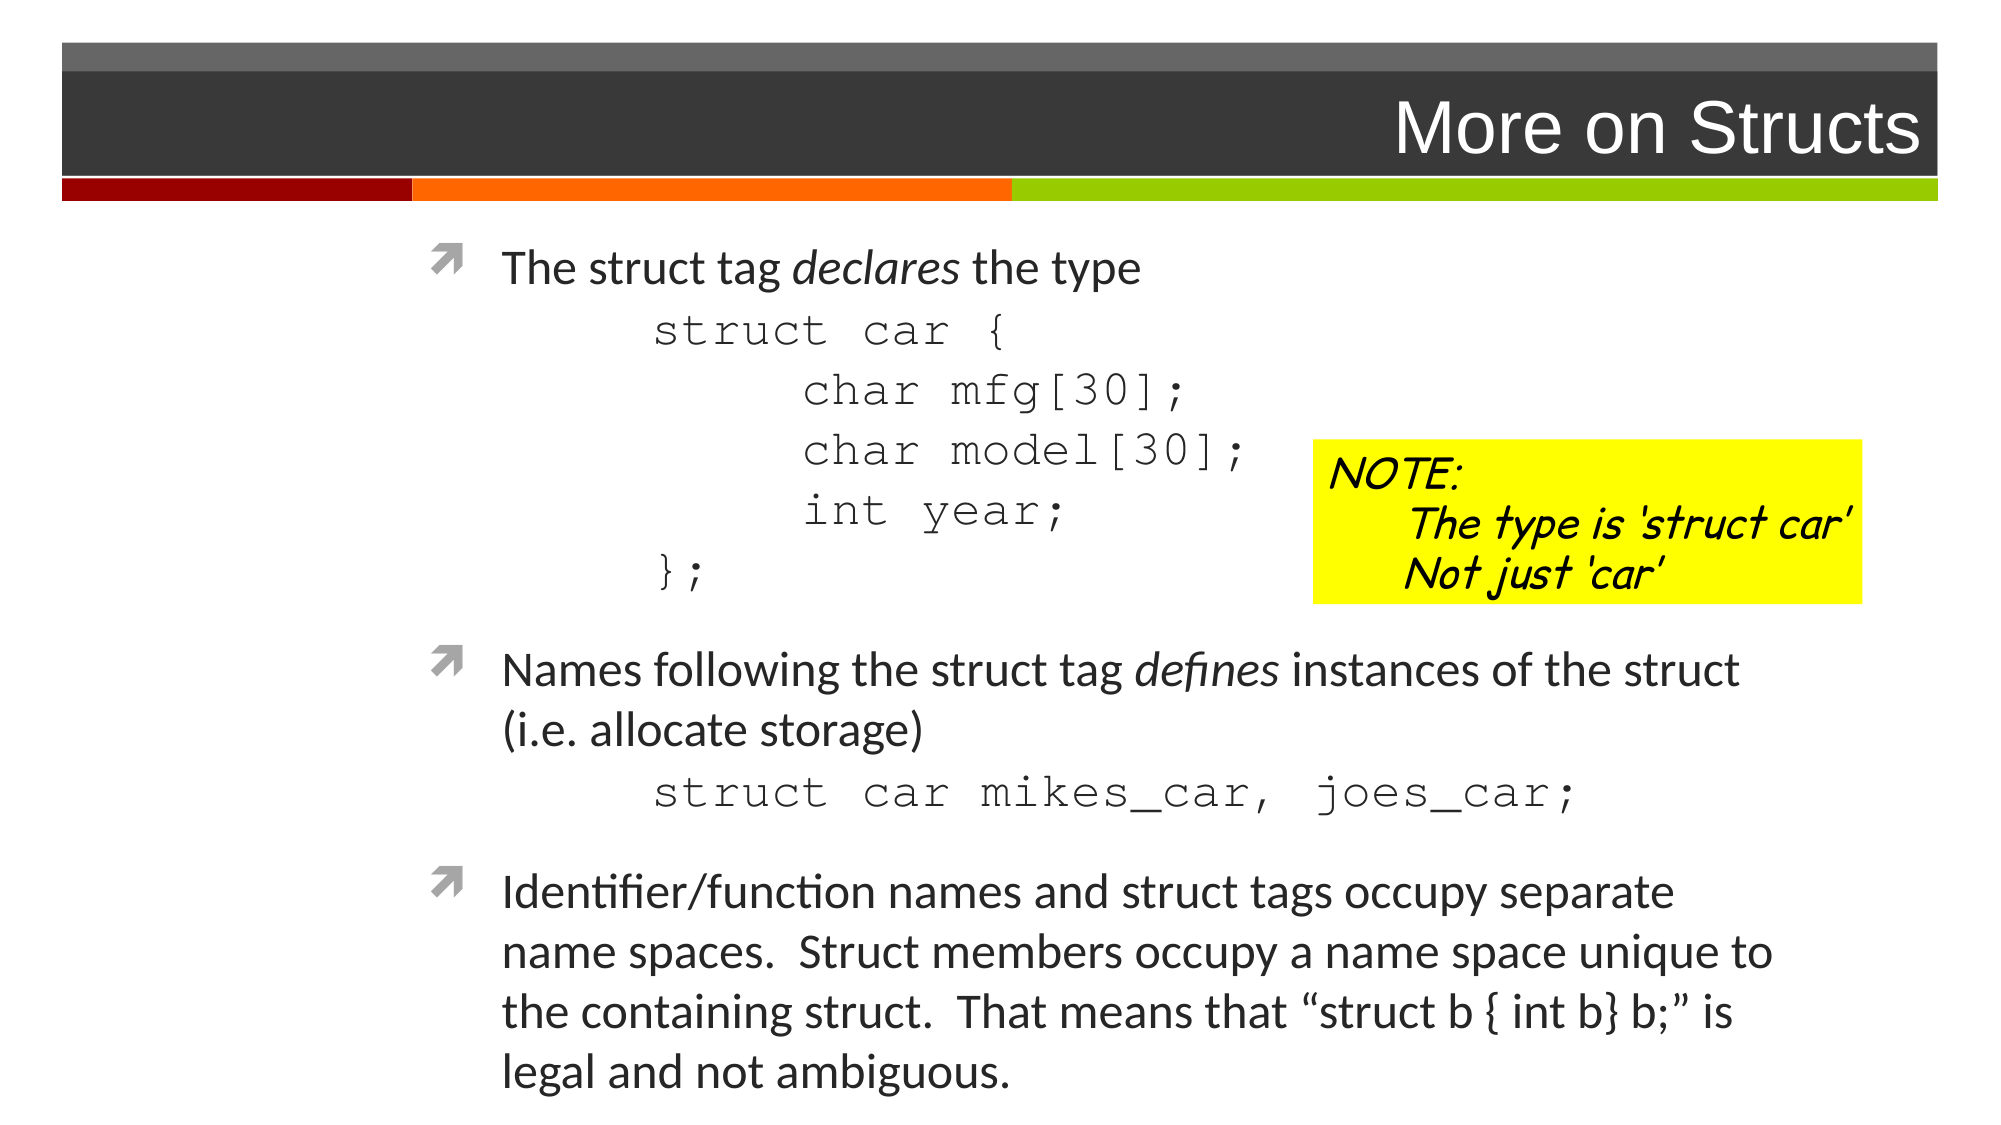

# More on Structs
The struct tag declares the type
	struct car {
		char mfg[30];
		char model[30];
		int year;
	};
Names following the struct tag defines instances of the struct (i.e. allocate storage)
	struct car mikes_car, joes_car;
Identifier/function names and struct tags occupy separate name spaces.  Struct members occupy a name space unique to the containing struct.  That means that “struct b { int b} b;” is legal and not ambiguous.
NOTE:
	The type is ‘struct car’
	Not just ‘car’